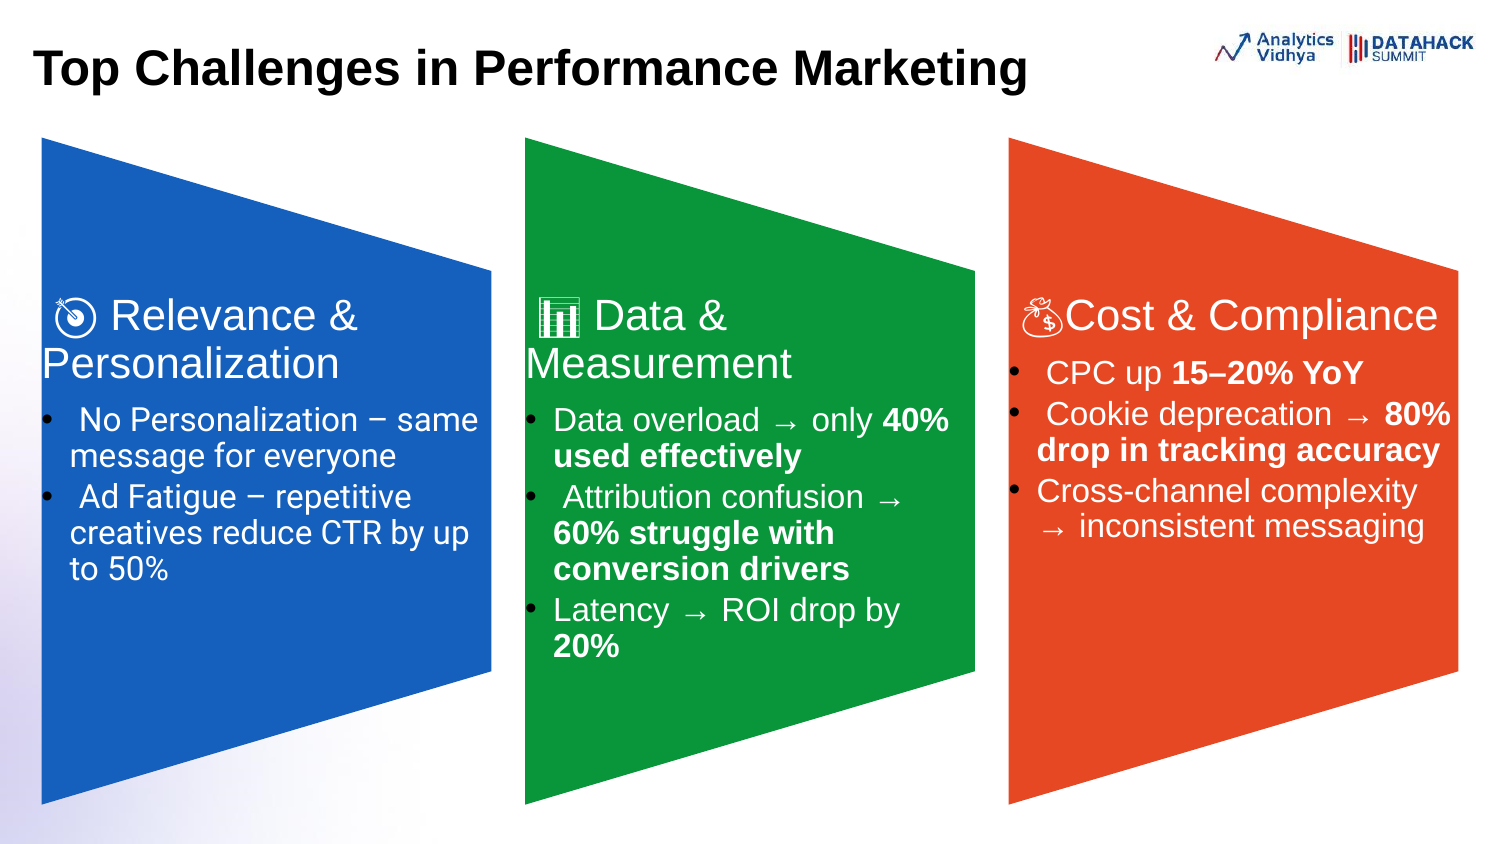

# Top Challenges in Performance Marketing

 🎯 Relevance & Personalization
 No Personalization – same message for everyone
 Ad Fatigue – repetitive creatives reduce CTR by up to 50%
 📊 Data & Measurement
Data overload → only 40% used effectively
 Attribution confusion → 60% struggle with conversion drivers
Latency → ROI drop by 20%
 💰Cost & Compliance
 CPC up 15–20% YoY
 Cookie deprecation → 80% drop in tracking accuracy
Cross-channel complexity → inconsistent messaging